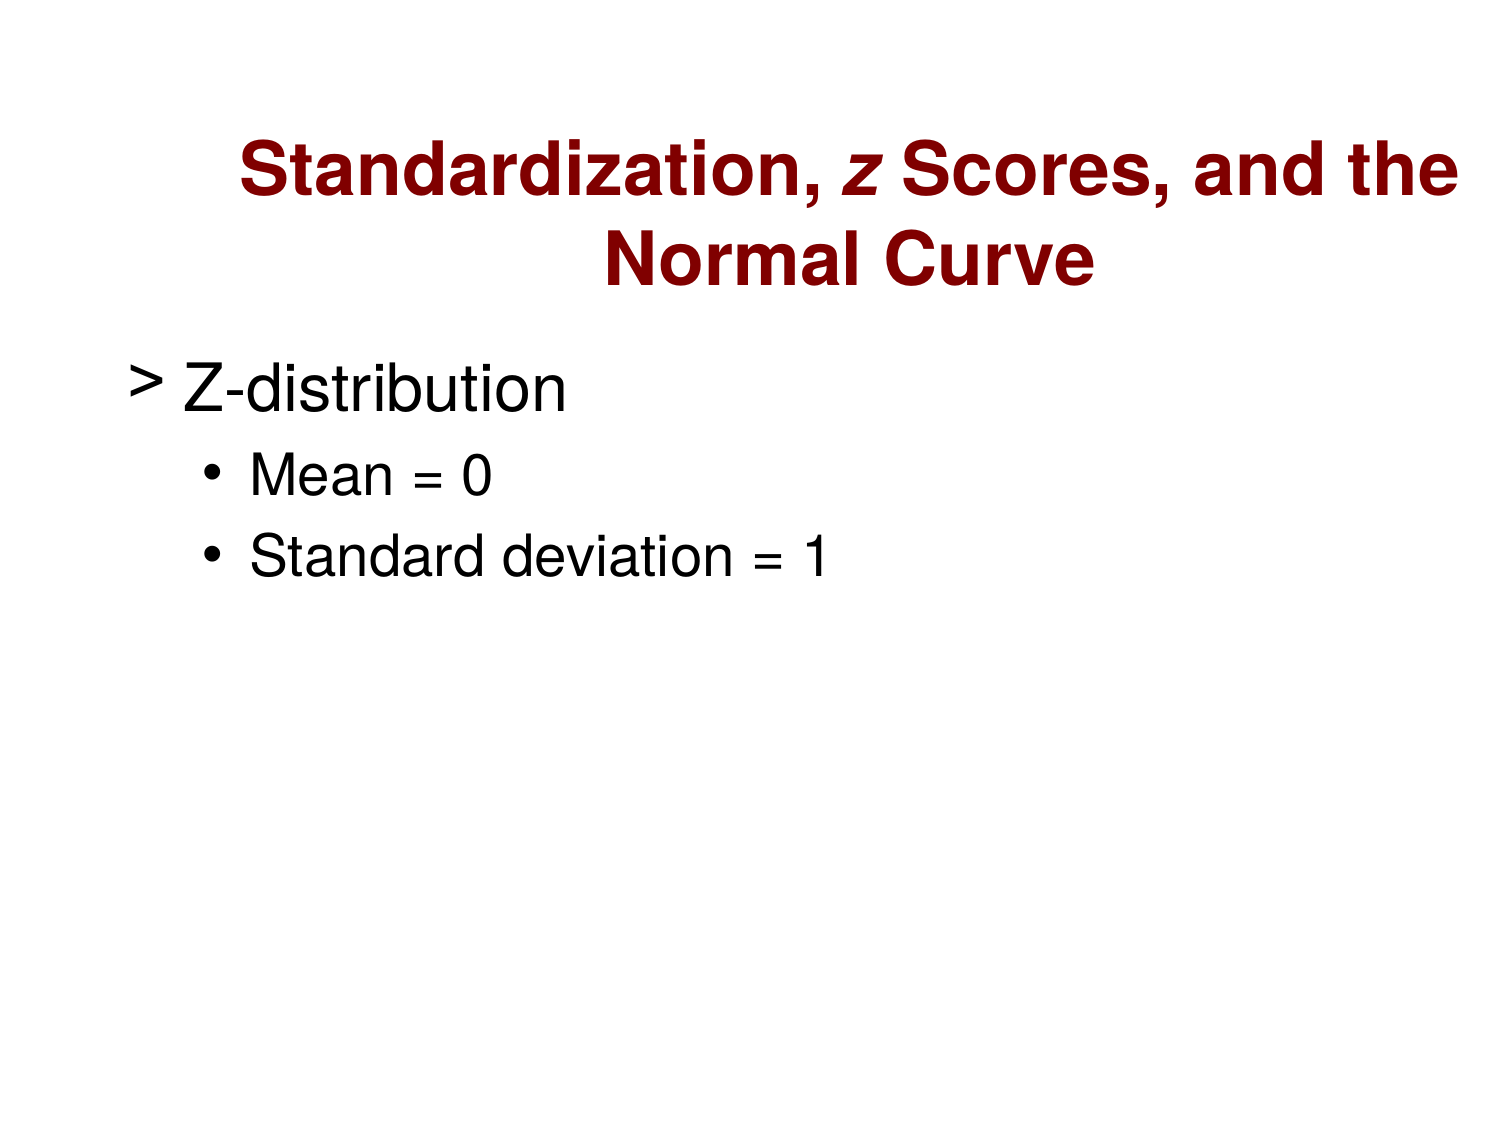

# Standardization, z Scores, and the Normal Curve
Z-distribution
Mean = 0
Standard deviation = 1